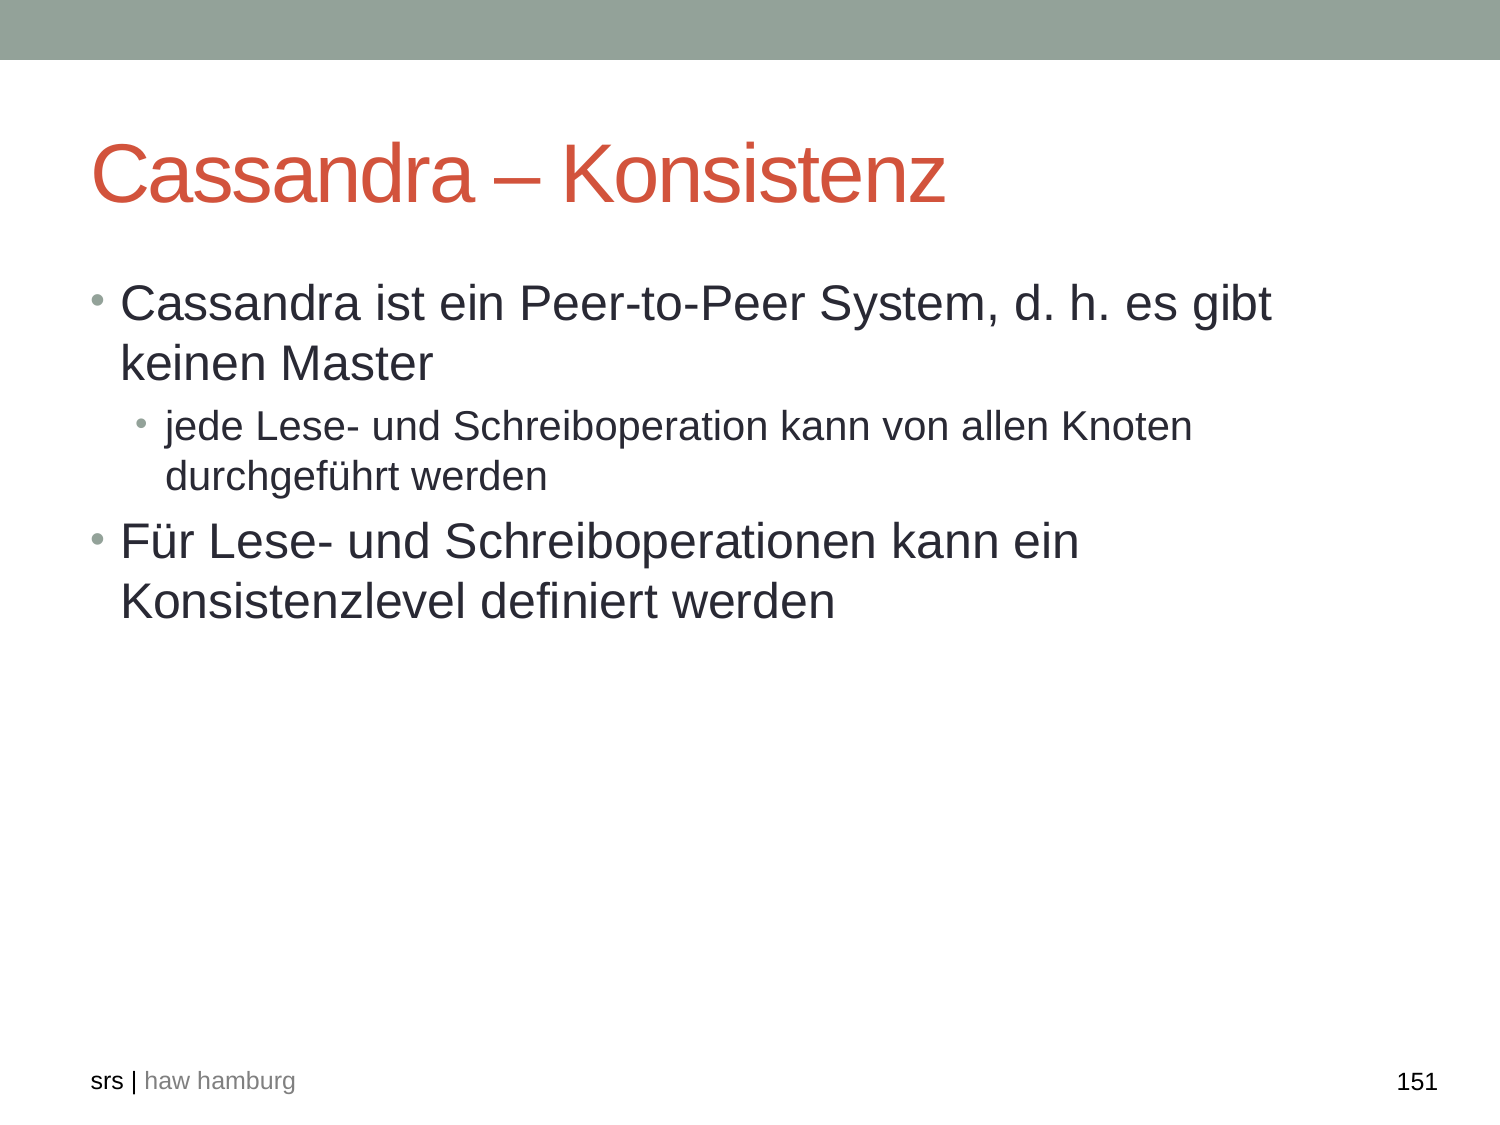

# Cassandra – Konsistenz
Cassandra ist ein Peer-to-Peer System, d. h. es gibt keinen Master
jede Lese- und Schreiboperation kann von allen Knoten durchgeführt werden
Für Lese- und Schreiboperationen kann ein Konsistenzlevel definiert werden